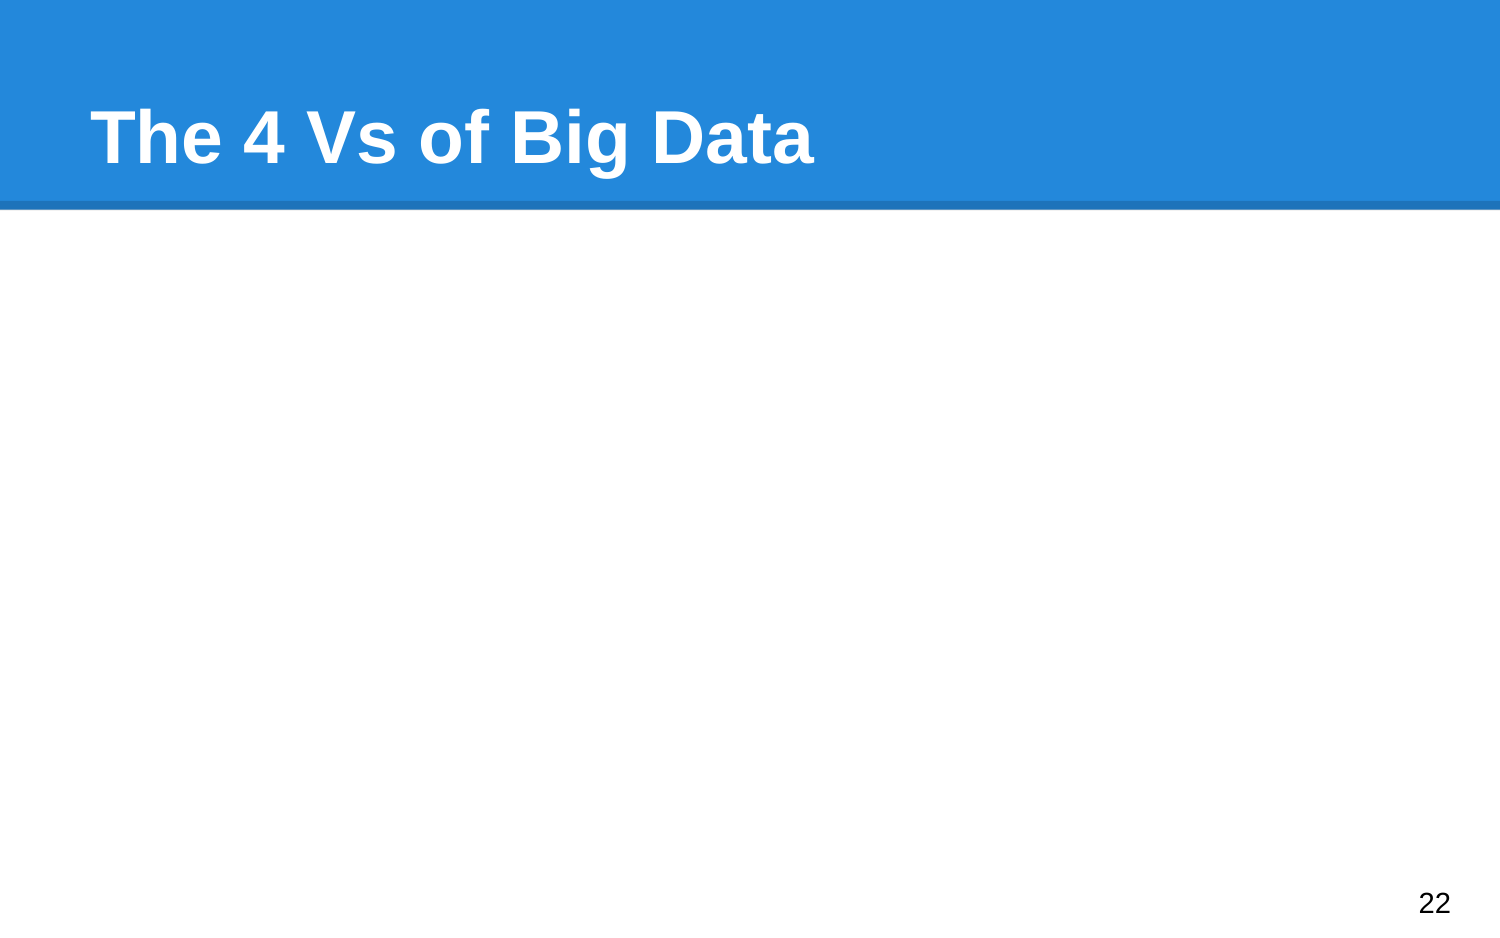

# The 4 Vs of Big Data

22